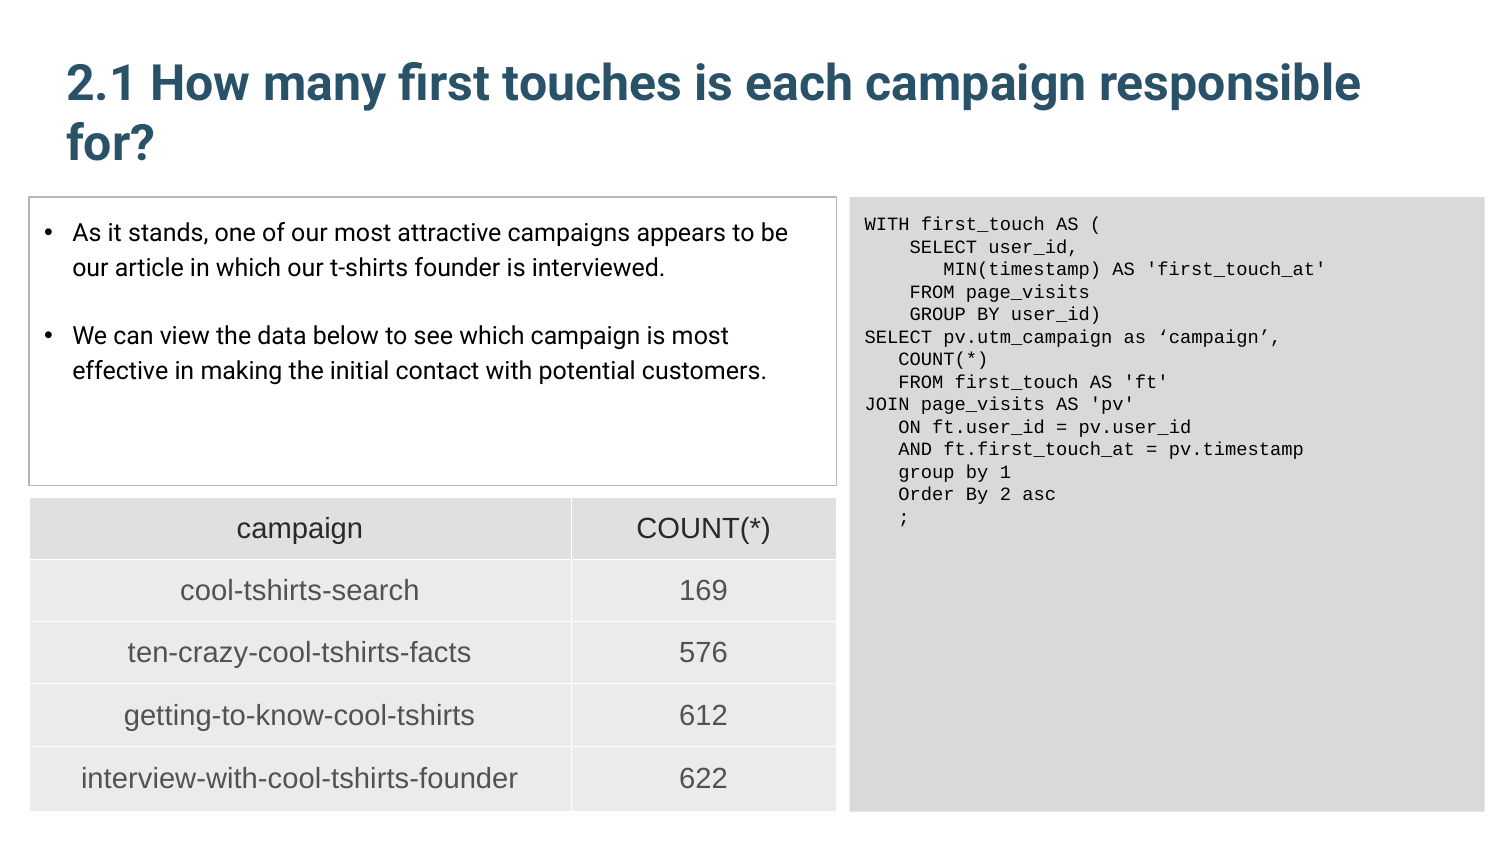

2.1 How many first touches is each campaign responsible for?
As it stands, one of our most attractive campaigns appears to be our article in which our t-shirts founder is interviewed.

We can view the data below to see which campaign is most effective in making the initial contact with potential customers.

WITH first_touch AS (
    SELECT user_id,
       MIN(timestamp) AS 'first_touch_at'
    FROM page_visits
    GROUP BY user_id)
SELECT pv.utm_campaign as ‘campaign’,
   COUNT(*)
   FROM first_touch AS 'ft'
JOIN page_visits AS 'pv'
   ON ft.user_id = pv.user_id
   AND ft.first_touch_at = pv.timestamp
   group by 1
   Order By 2 asc
   ;
| campaign | COUNT(\*) |
| --- | --- |
| cool-tshirts-search | 169 |
| ten-crazy-cool-tshirts-facts | 576 |
| getting-to-know-cool-tshirts | 612 |
| interview-with-cool-tshirts-founder | 622 |